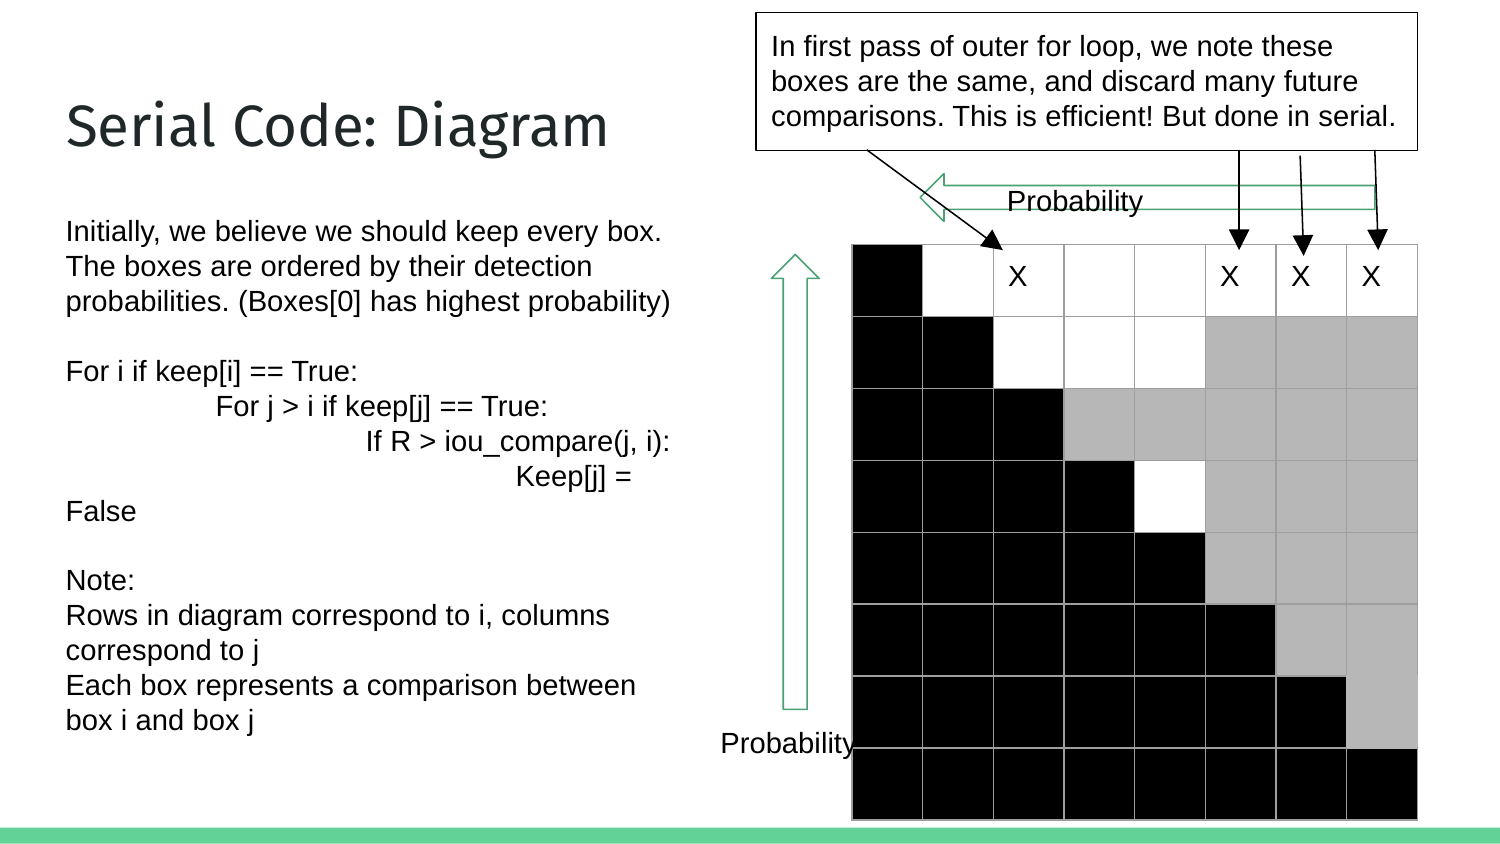

In first pass of outer for loop, we note these boxes are the same, and discard many future comparisons. This is efficient! But done in serial.
# Serial Code: Diagram
Probability

Initially, we believe we should keep every box. The boxes are ordered by their detection probabilities. (Boxes[0] has highest probability)

For i if keep[i] == True:
	For j > i if keep[j] == True:
		If R > iou_compare(j, i):
			Keep[j] = False

Note:
Rows in diagram correspond to i, columns correspond to j
Each box represents a comparison between box i and box j

|  |  | X |  |  | X | X | X |
| --- | --- | --- | --- | --- | --- | --- | --- |
|  |  |  |  |  |  |  |  |
|  |  |  |  |  |  |  |  |
|  |  |  |  |  |  |  |  |
|  |  |  |  |  |  |  |  |
|  |  |  |  |  |  |  |  |
|  |  |  |  |  |  |  |  |
|  |  |  |  |  |  |  |  |

Probability